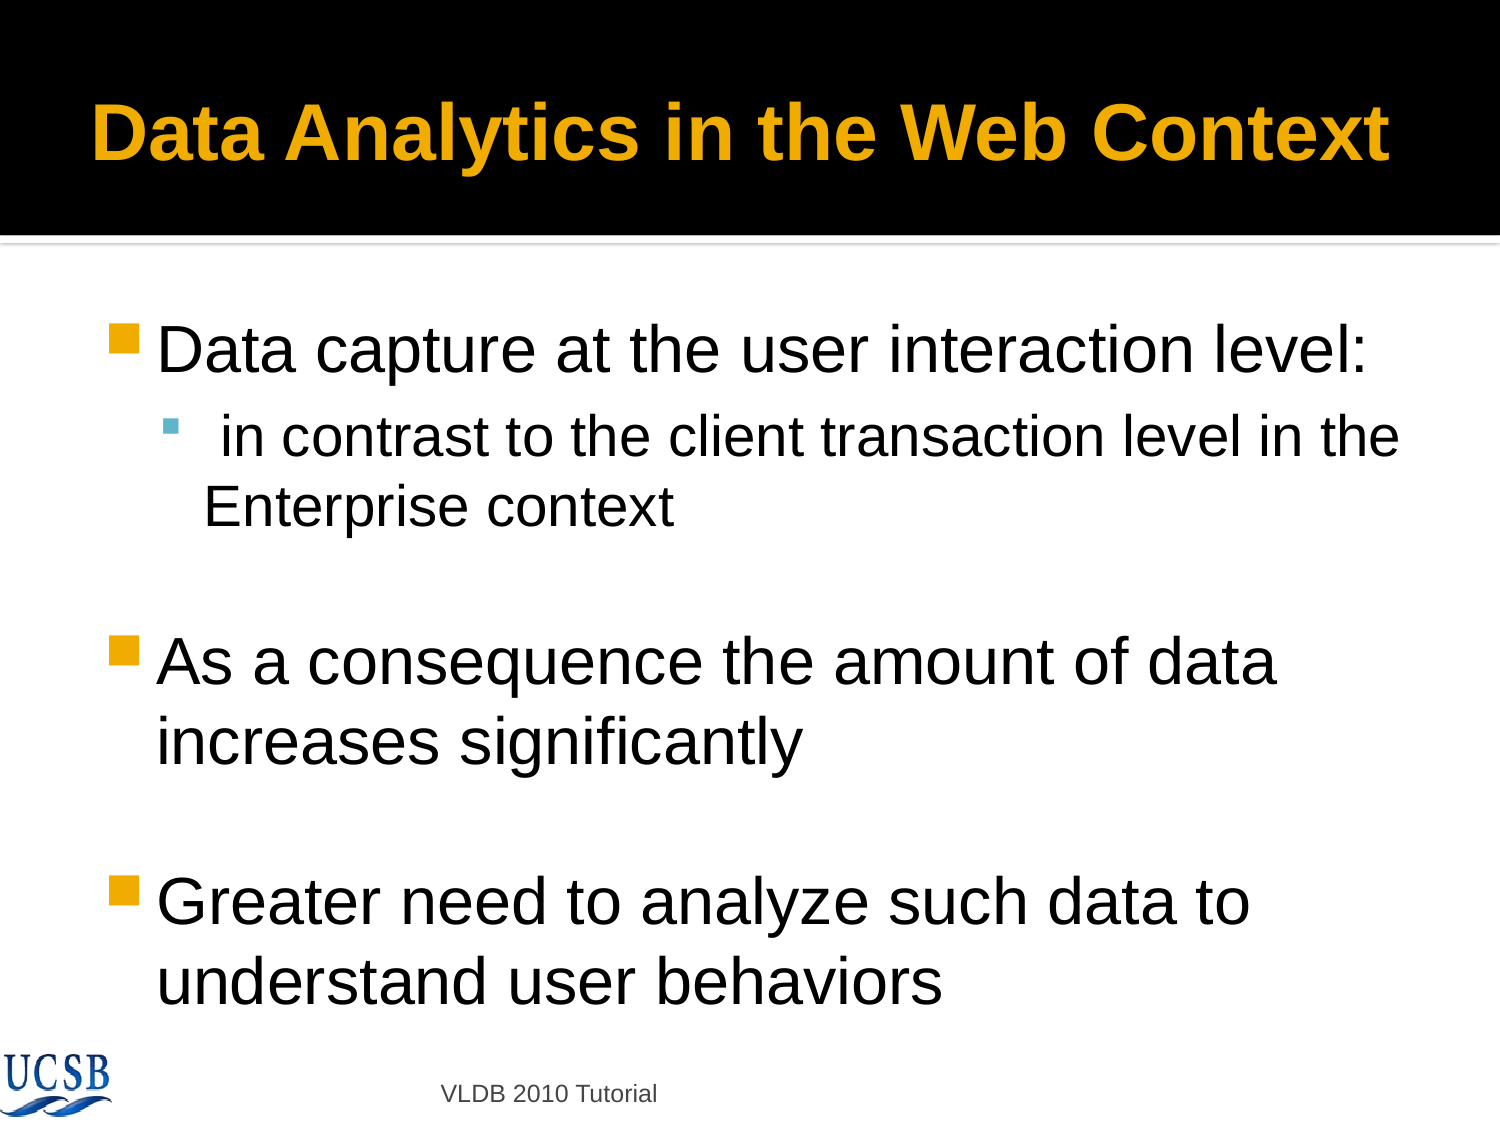

# Data Analytics in the Web Context
Data capture at the user interaction level:
 in contrast to the client transaction level in the Enterprise context

As a consequence the amount of data increases significantly

Greater need to analyze such data to understand user behaviors
VLDB 2010 Tutorial